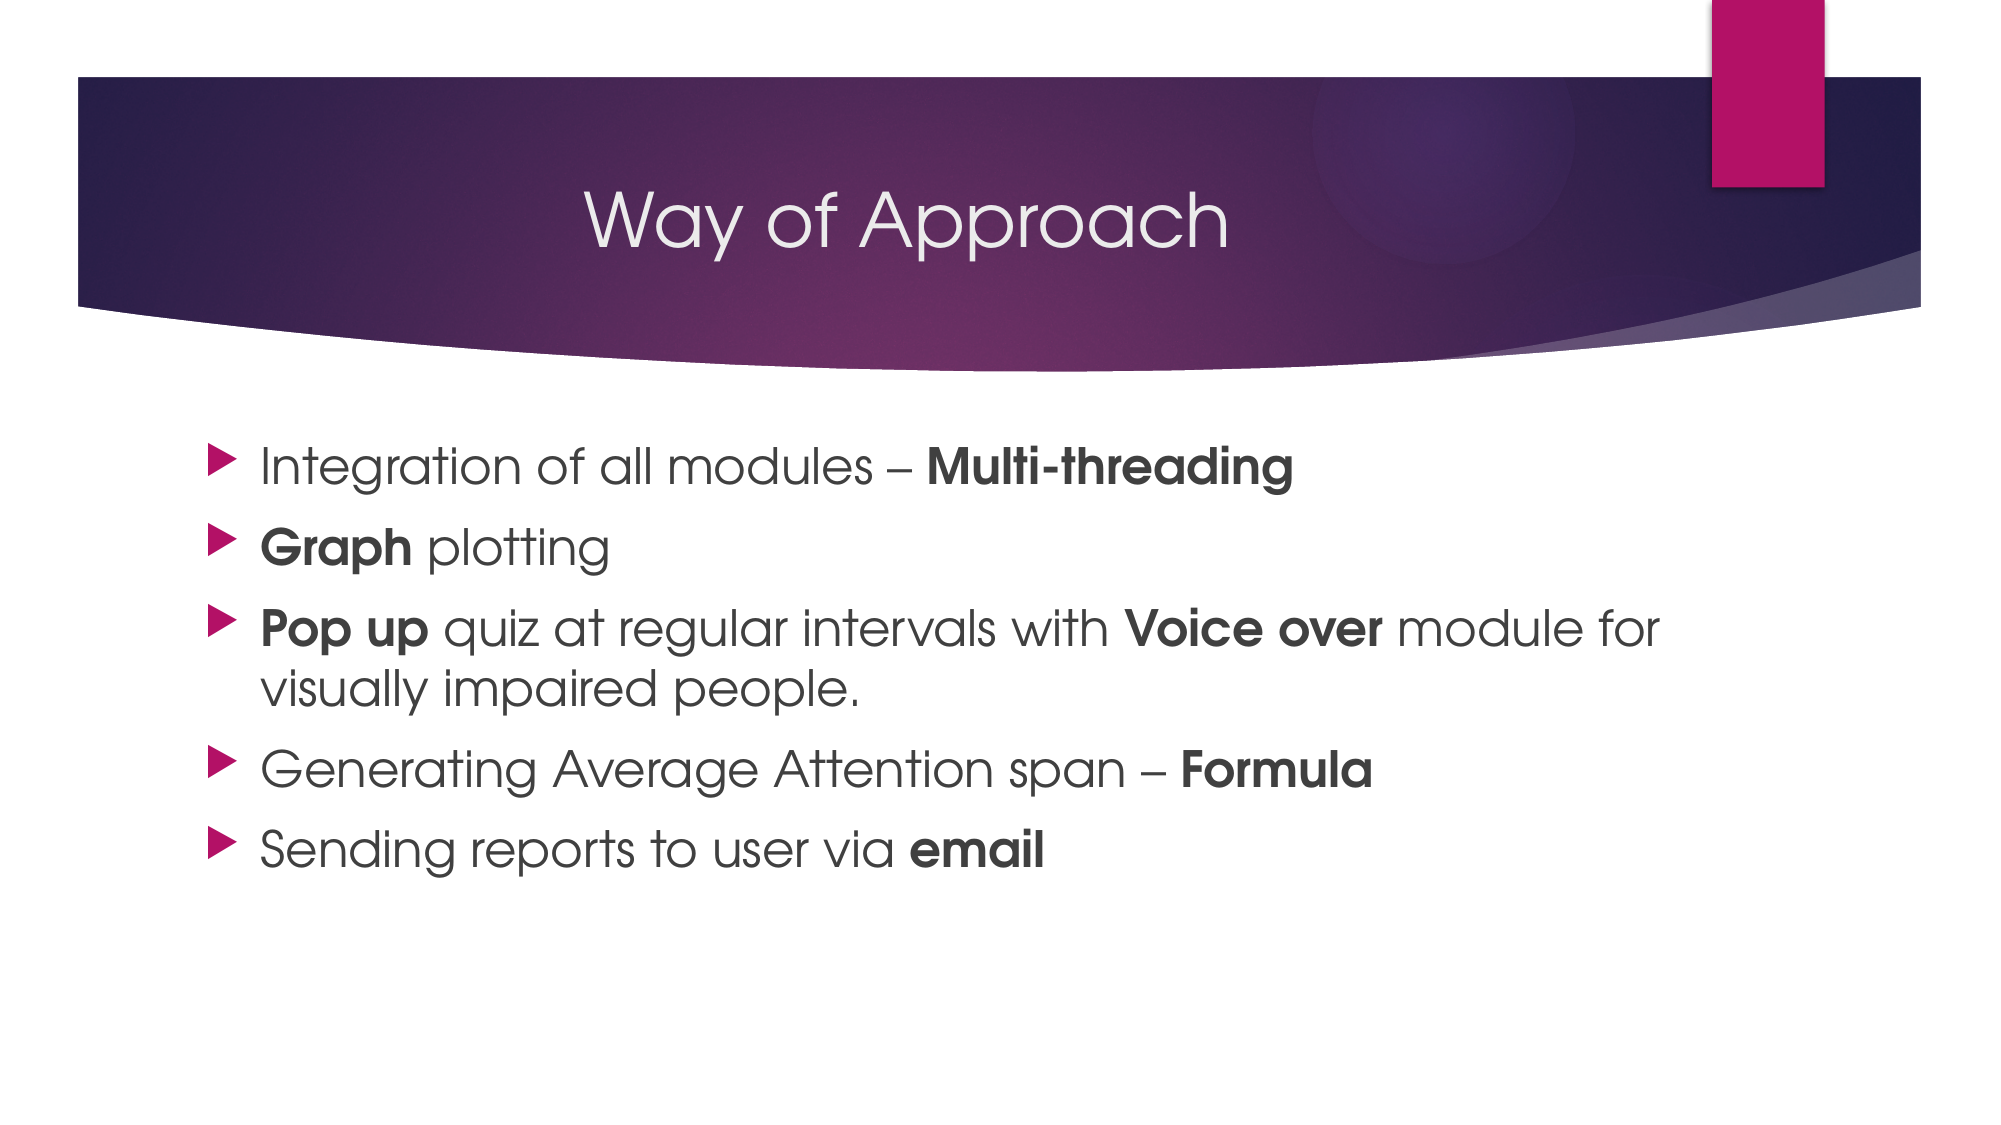

# Way of Approach
Integration of all modules – Multi-threading
Graph plotting
Pop up quiz at regular intervals with Voice over module for visually impaired people.
Generating Average Attention span – Formula
Sending reports to user via email